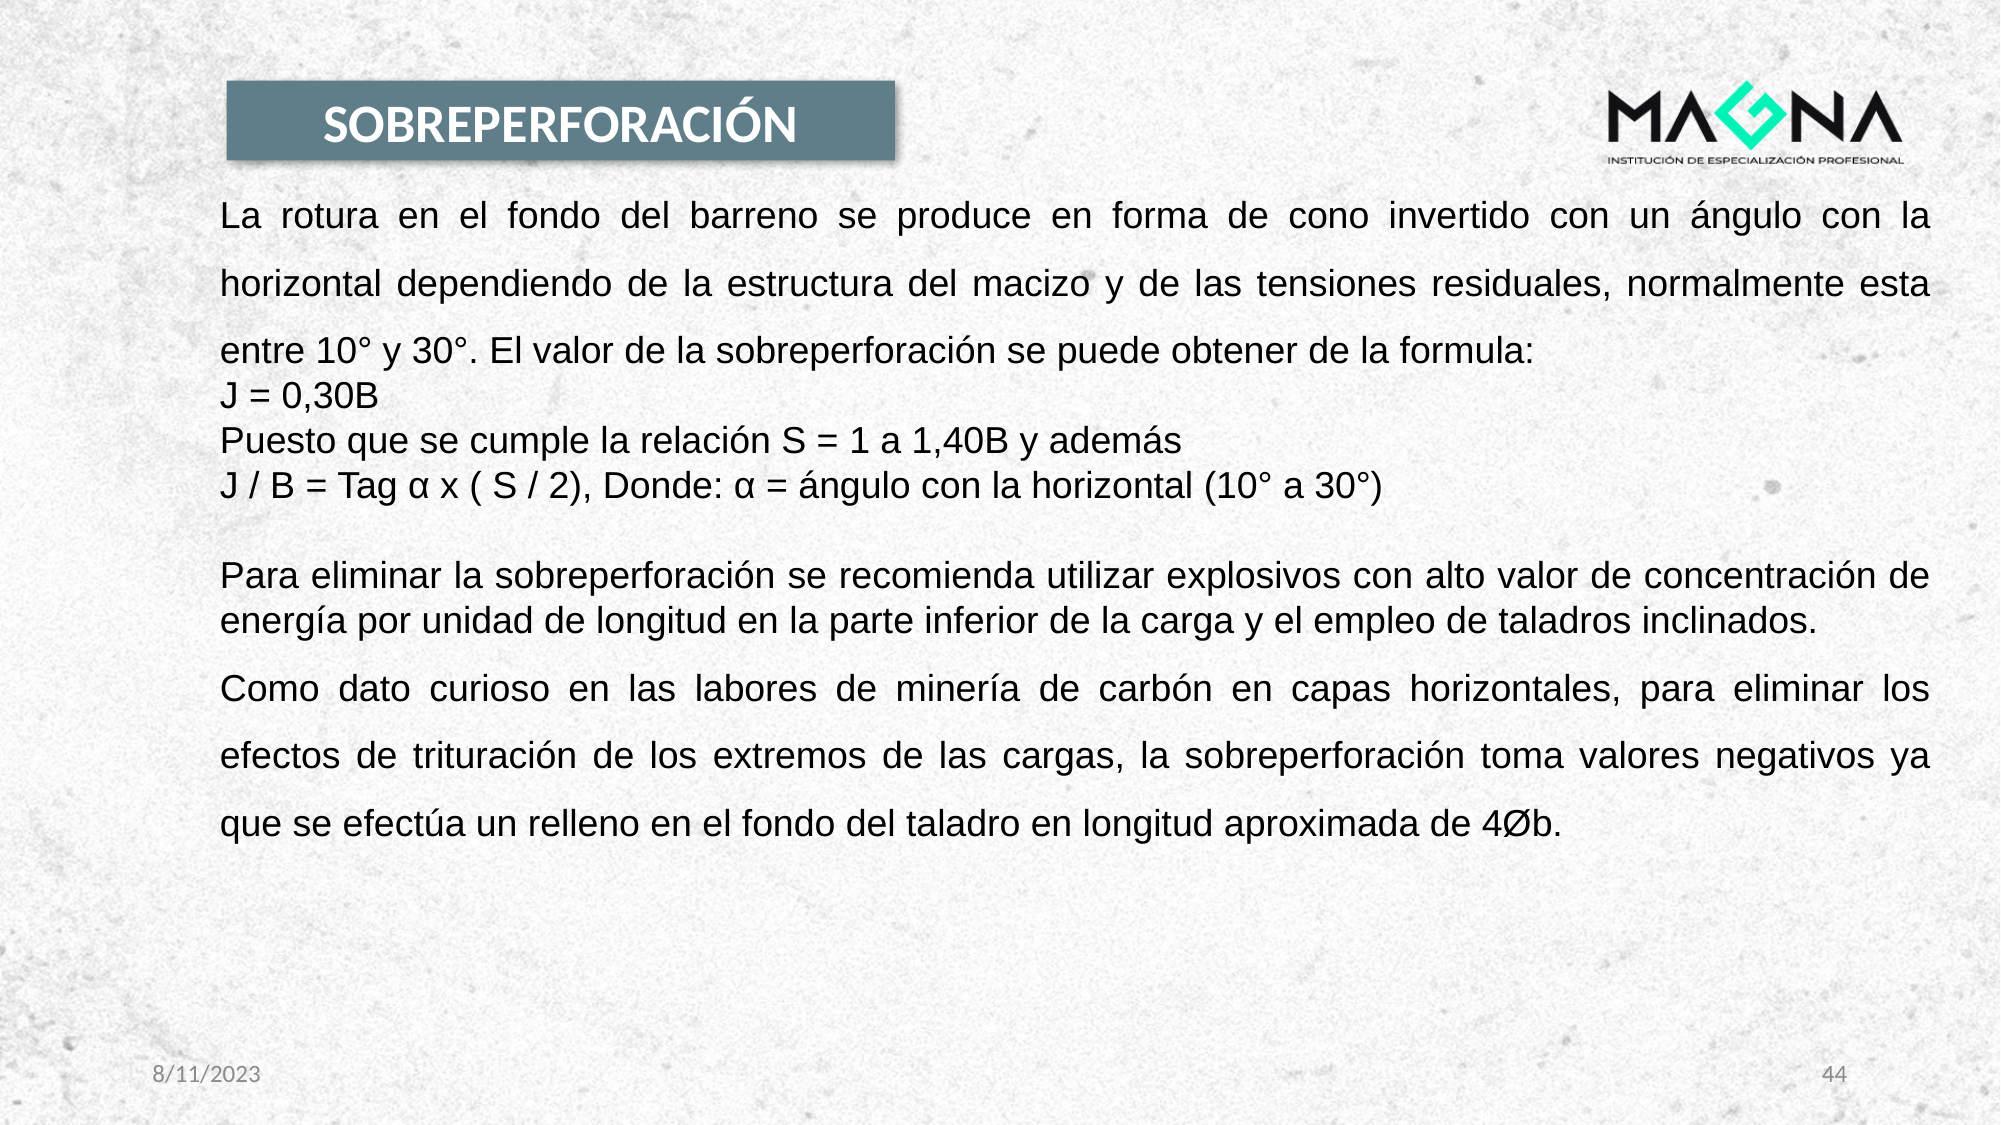

SOBREPERFORACIÓN
La rotura en el fondo del barreno se produce en forma de cono invertido con un ángulo con la horizontal dependiendo de la estructura del macizo y de las tensiones residuales, normalmente esta entre 10° y 30°. El valor de la sobreperforación se puede obtener de la formula:
J = 0,30B
Puesto que se cumple la relación S = 1 a 1,40B y además
J / B = Tag α x ( S / 2), Donde: α = ángulo con la horizontal (10° a 30°)

Para eliminar la sobreperforación se recomienda utilizar explosivos con alto valor de concentración de energía por unidad de longitud en la parte inferior de la carga y el empleo de taladros inclinados.
Como dato curioso en las labores de minería de carbón en capas horizontales, para eliminar los efectos de trituración de los extremos de las cargas, la sobreperforación toma valores negativos ya que se efectúa un relleno en el fondo del taladro en longitud aproximada de 4Øb.
8/11/2023
44